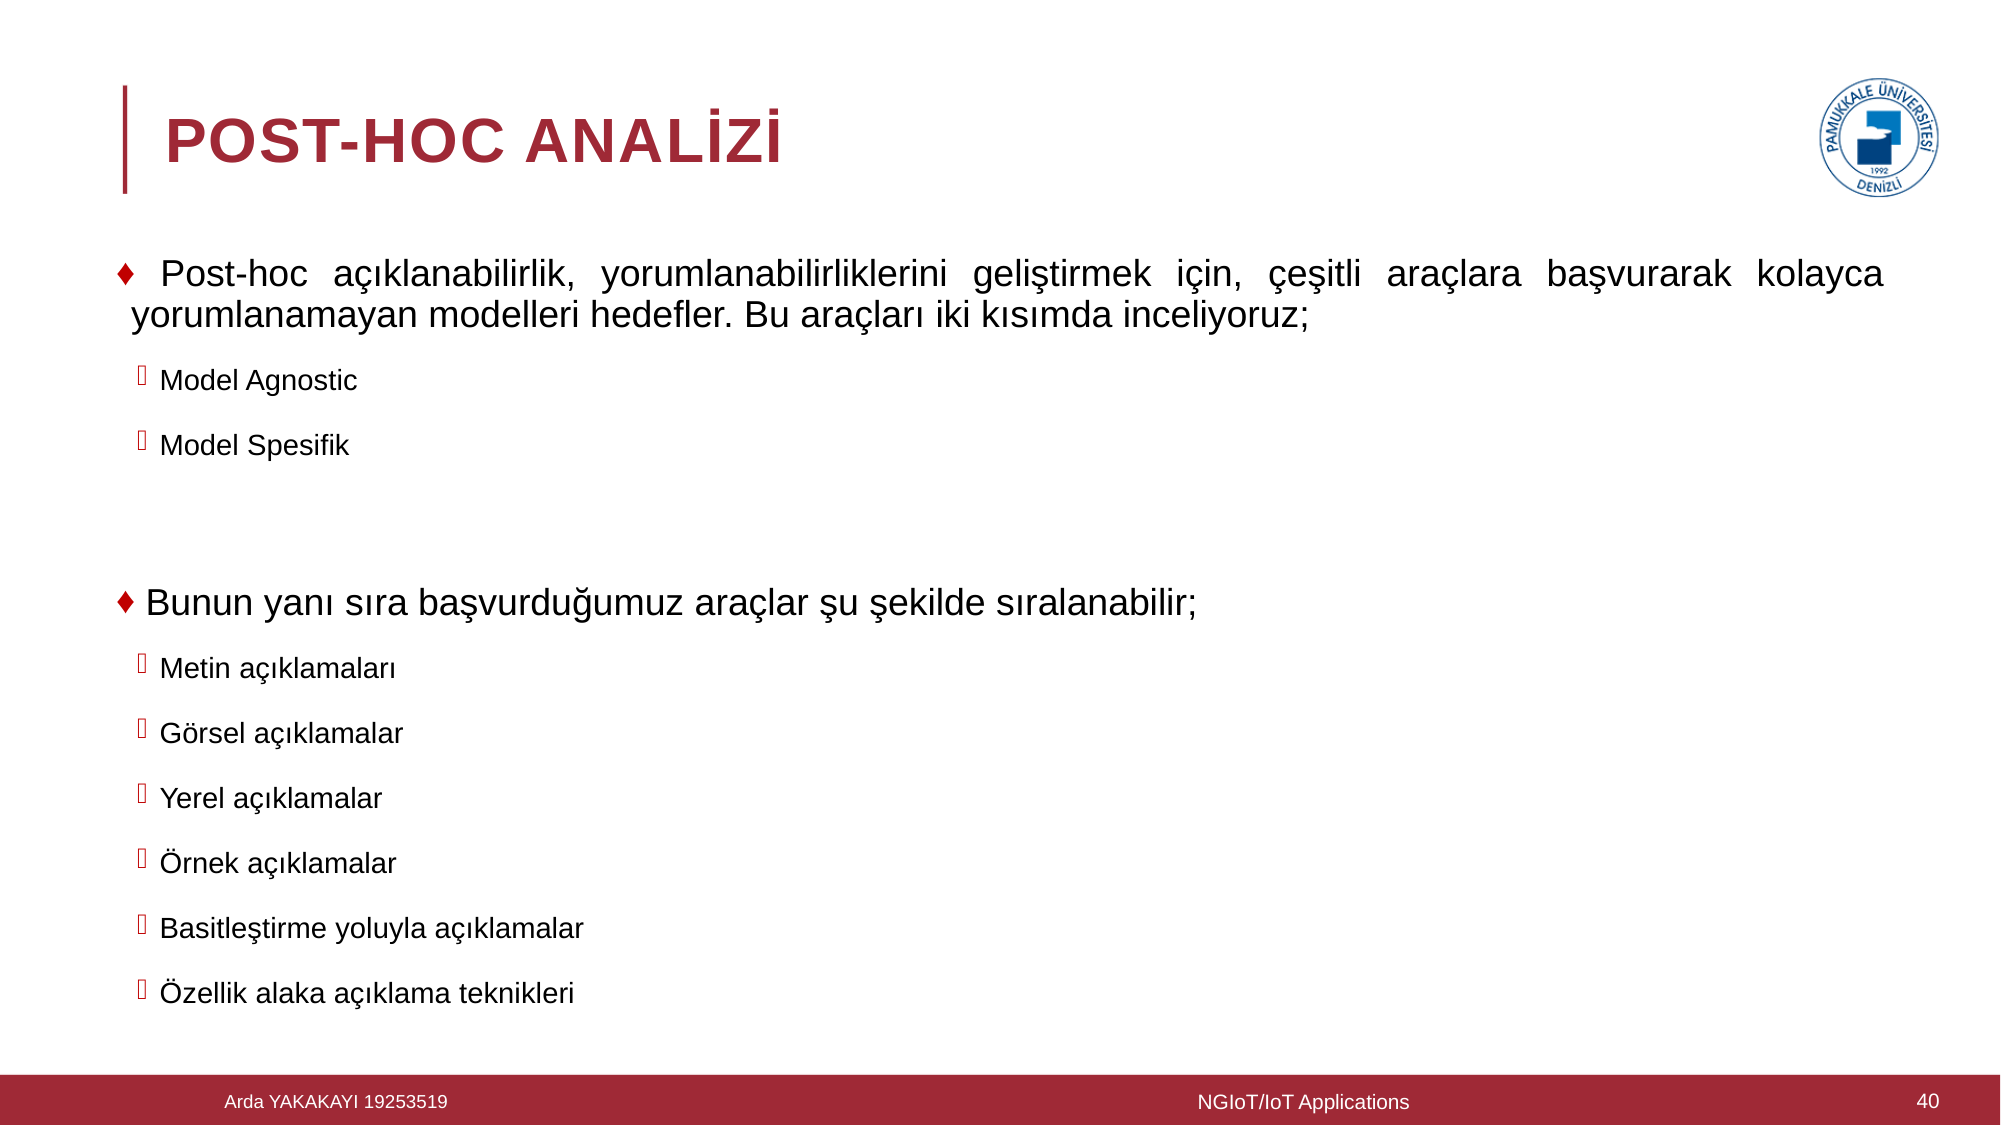

# POST-HOC ANALİZİ
 Post-hoc açıklanabilirlik, yorumlanabilirliklerini geliştirmek için, çeşitli araçlara başvurarak kolayca yorumlanamayan modelleri hedefler. Bu araçları iki kısımda inceliyoruz;
Model Agnostic
Model Spesifik

 Bunun yanı sıra başvurduğumuz araçlar şu şekilde sıralanabilir;
Metin açıklamaları
Görsel açıklamalar
Yerel açıklamalar
Örnek açıklamalar
Basitleştirme yoluyla açıklamalar
Özellik alaka açıklama teknikleri

NGIoT/IoT Applications
40